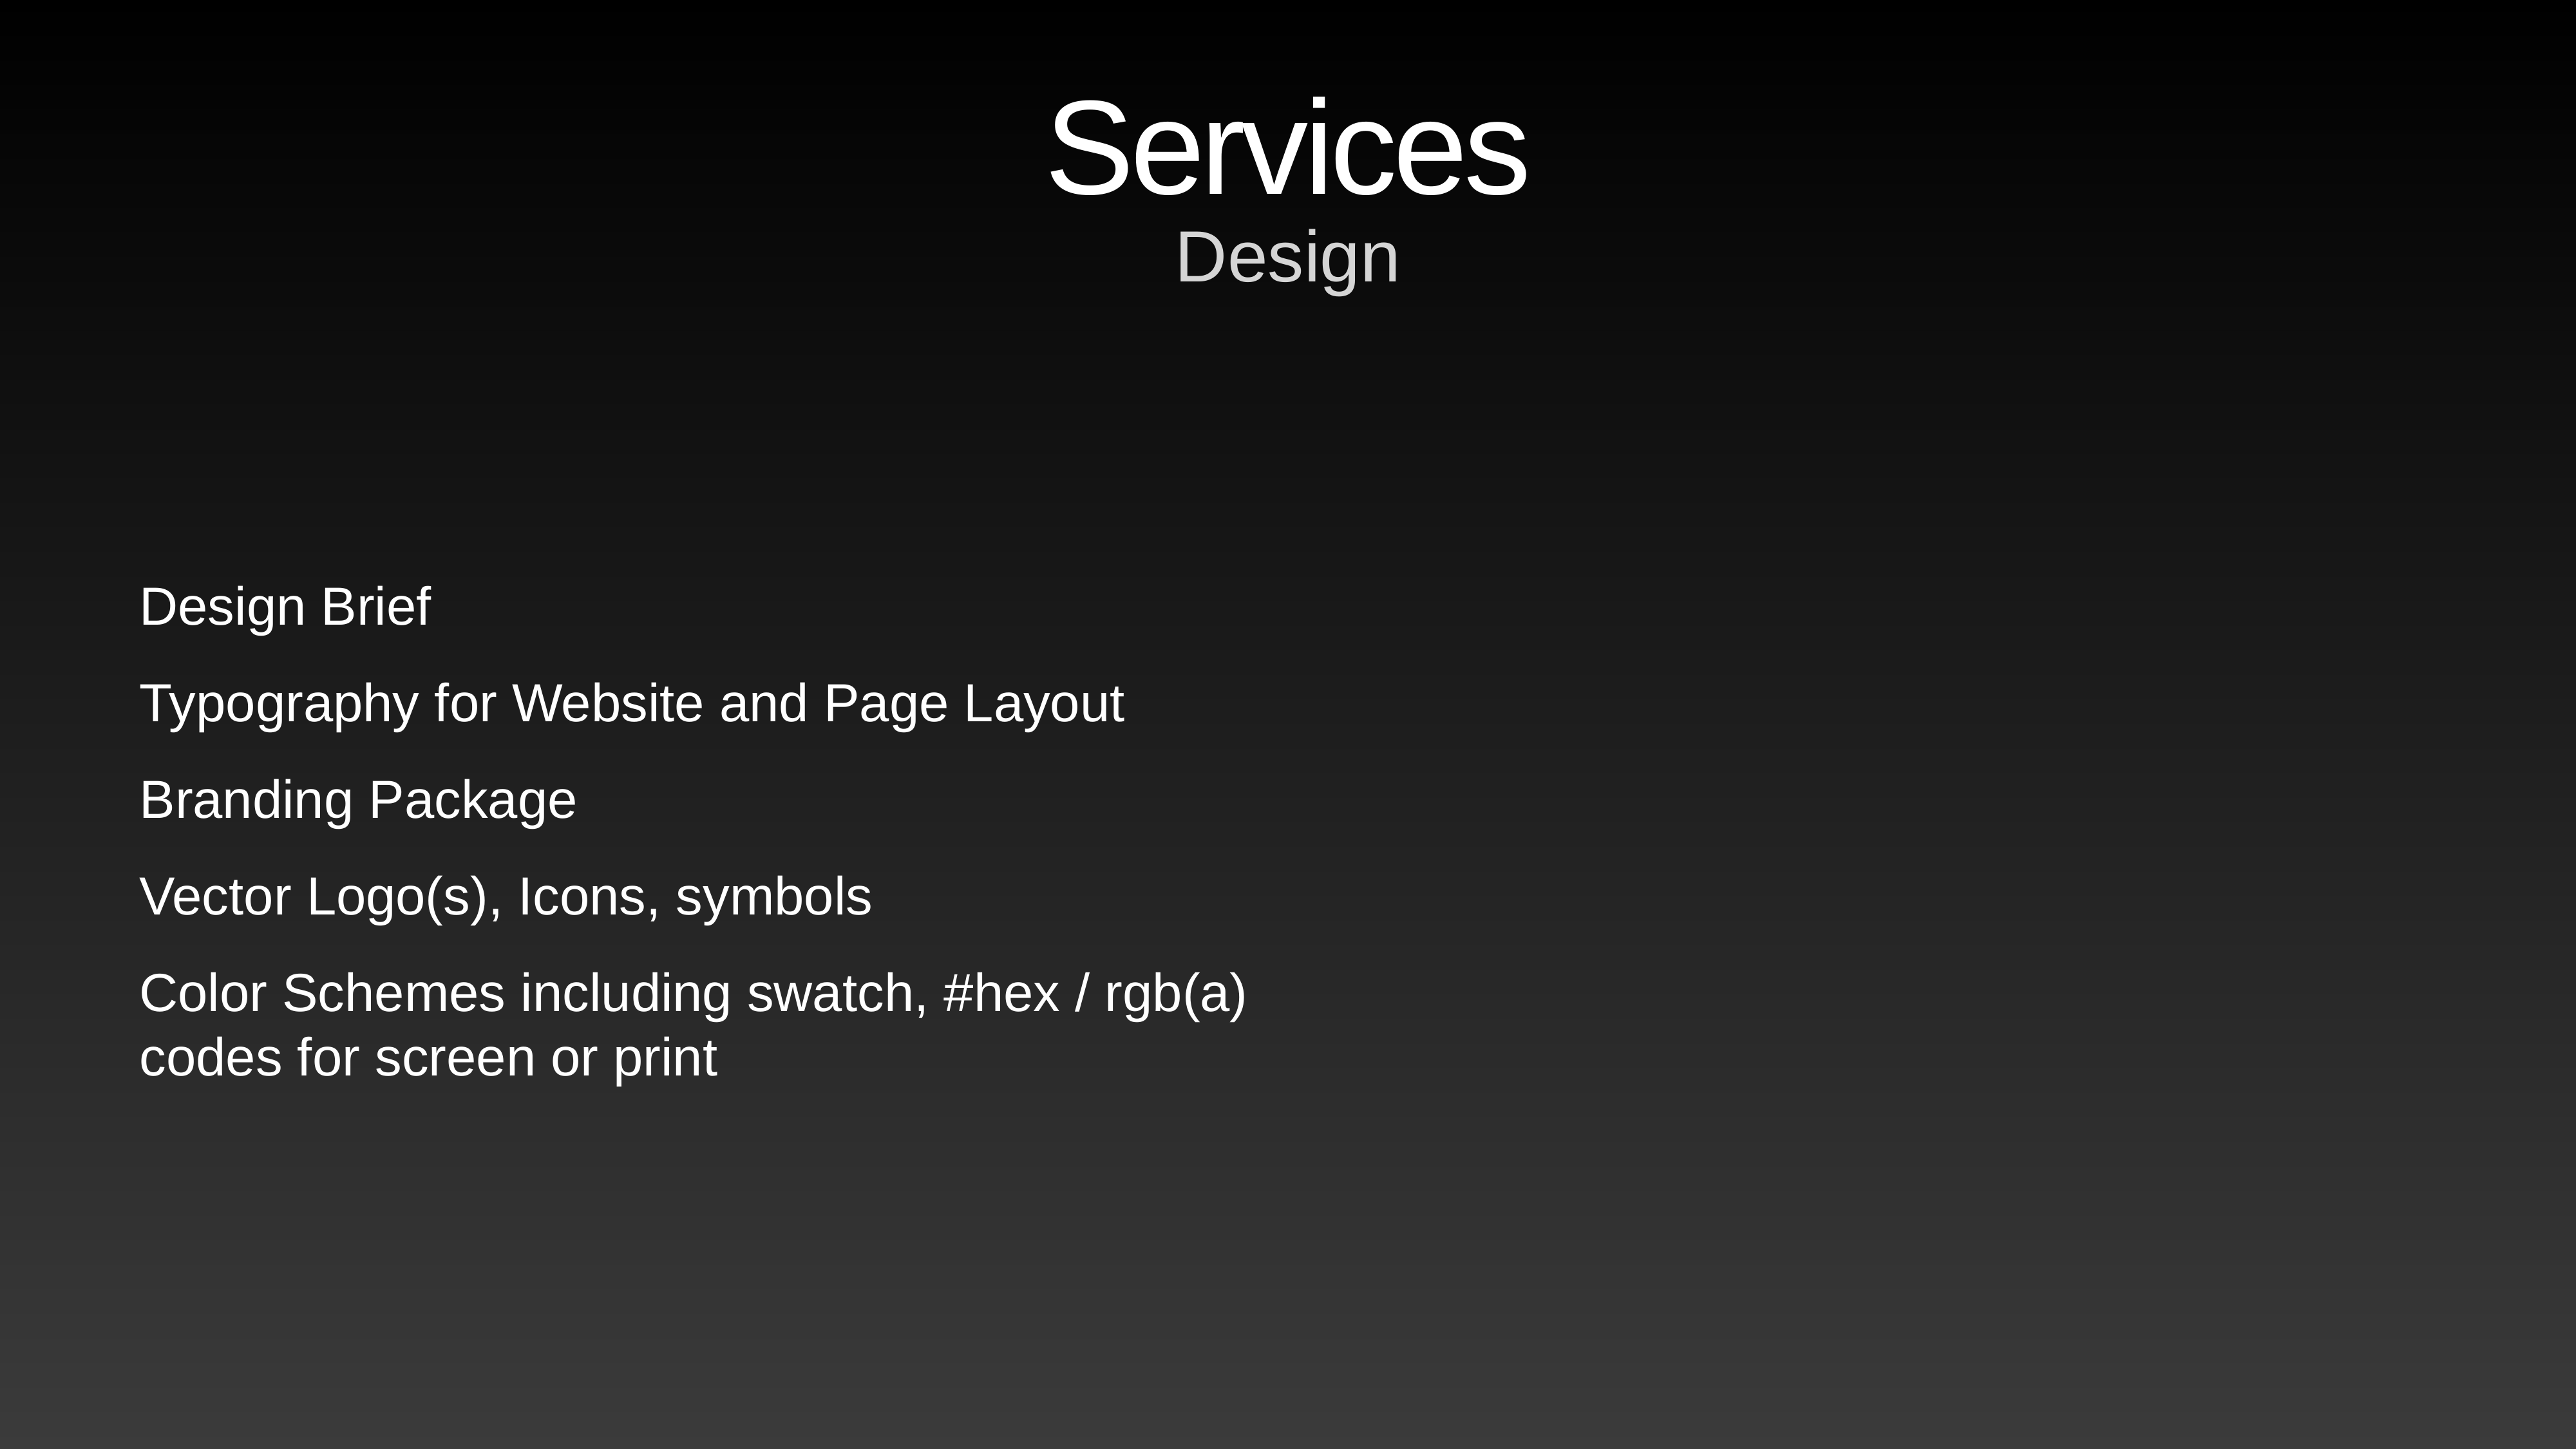

# Services
Design
Design Brief
Typography for Website and Page Layout
Branding Package
Vector Logo(s), Icons, symbols
Color Schemes including swatch, #hex / rgb(a) codes for screen or print